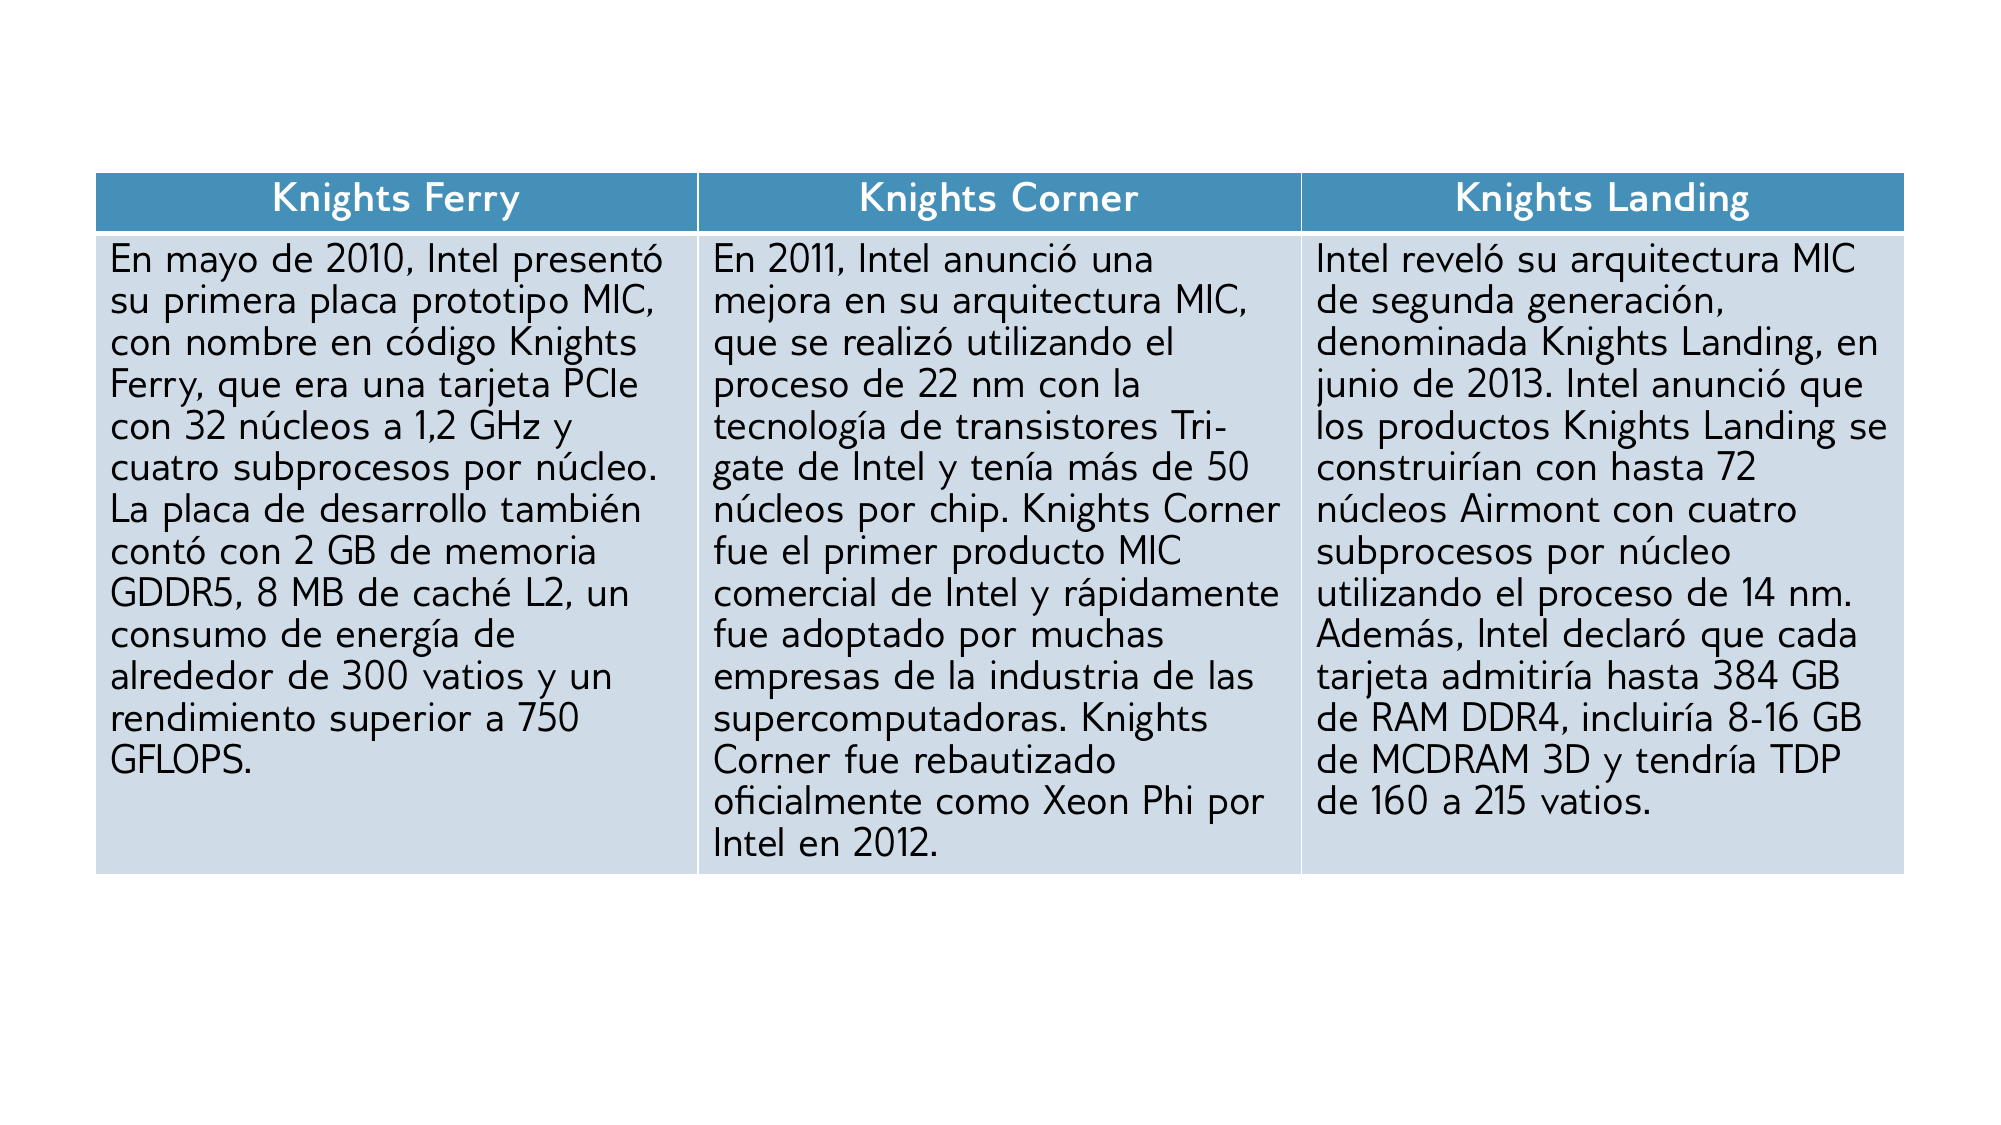

| Knights Ferry | Knights Corner | Knights Landing |
| --- | --- | --- |
| En mayo de 2010, Intel presentó su primera placa prototipo MIC, con nombre en código Knights Ferry, que era una tarjeta PCIe con 32 núcleos a 1,2 GHz y cuatro subprocesos por núcleo. La placa de desarrollo también contó con 2 GB de memoria GDDR5, 8 MB de caché L2, un consumo de energía de alrededor de 300 vatios y un rendimiento superior a 750 GFLOPS. | En 2011, Intel anunció una mejora en su arquitectura MIC, que se realizó utilizando el proceso de 22 nm con la tecnología de transistores Tri-gate de Intel y tenía más de 50 núcleos por chip. Knights Corner fue el primer producto MIC comercial de Intel y rápidamente fue adoptado por muchas empresas de la industria de las supercomputadoras. Knights Corner fue rebautizado oficialmente como Xeon Phi por Intel en 2012. | Intel reveló su arquitectura MIC de segunda generación, denominada Knights Landing, en junio de 2013. Intel anunció que los productos Knights Landing se construirían con hasta 72 núcleos Airmont con cuatro subprocesos por núcleo utilizando el proceso de 14 nm. Además, Intel declaró que cada tarjeta admitiría hasta 384 GB de RAM DDR4, incluiría 8-16 GB de MCDRAM 3D y tendría TDP de 160 a 215 vatios. |